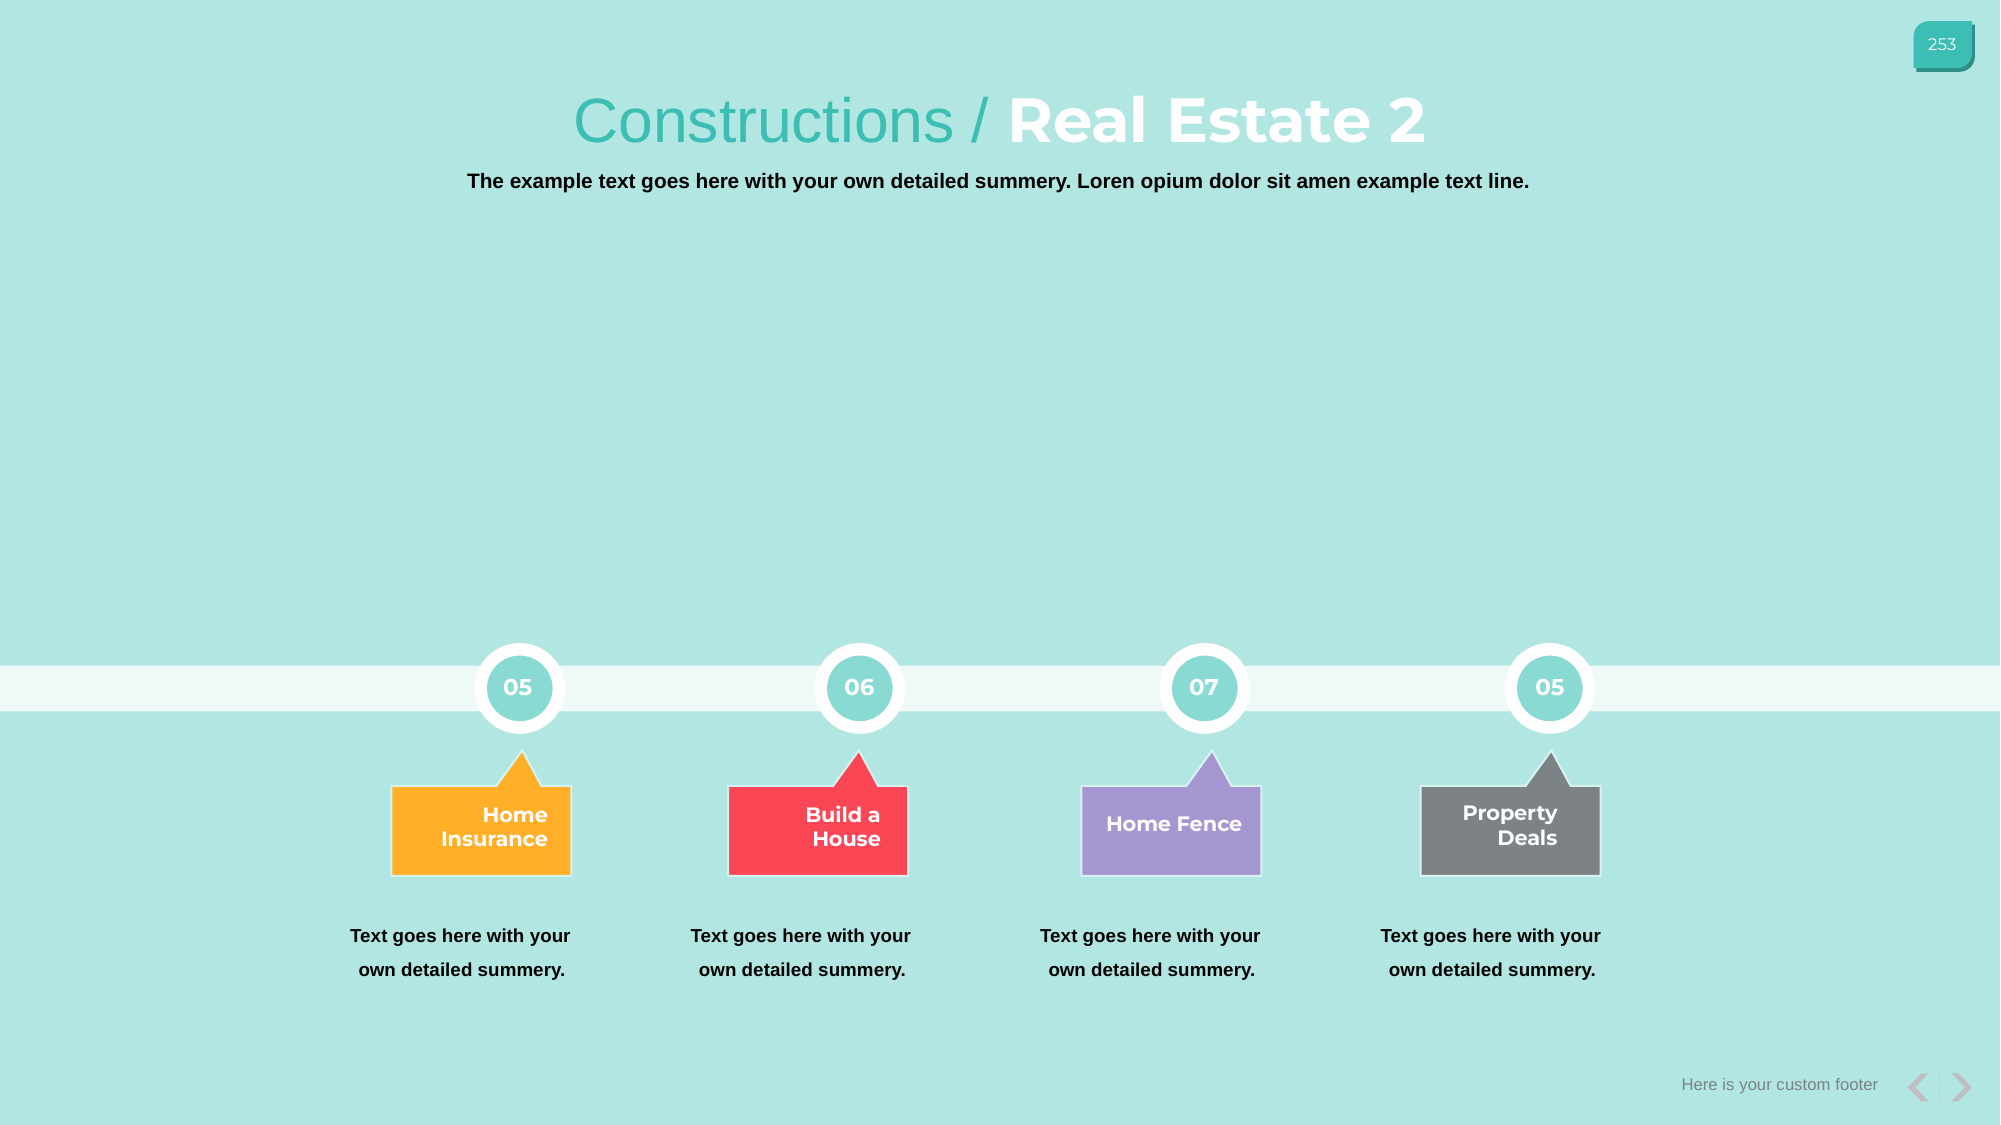

Constructions / Real Estate 2
The example text goes here with your own detailed summery. Loren opium dolor sit amen example text line.

05
06
07
05

Property Deals
Home Insurance
Build a House
Home Fence
Text goes here with your own detailed summery.
Text goes here with your own detailed summery.
Text goes here with your own detailed summery.
Text goes here with your own detailed summery.
Here is your custom footer